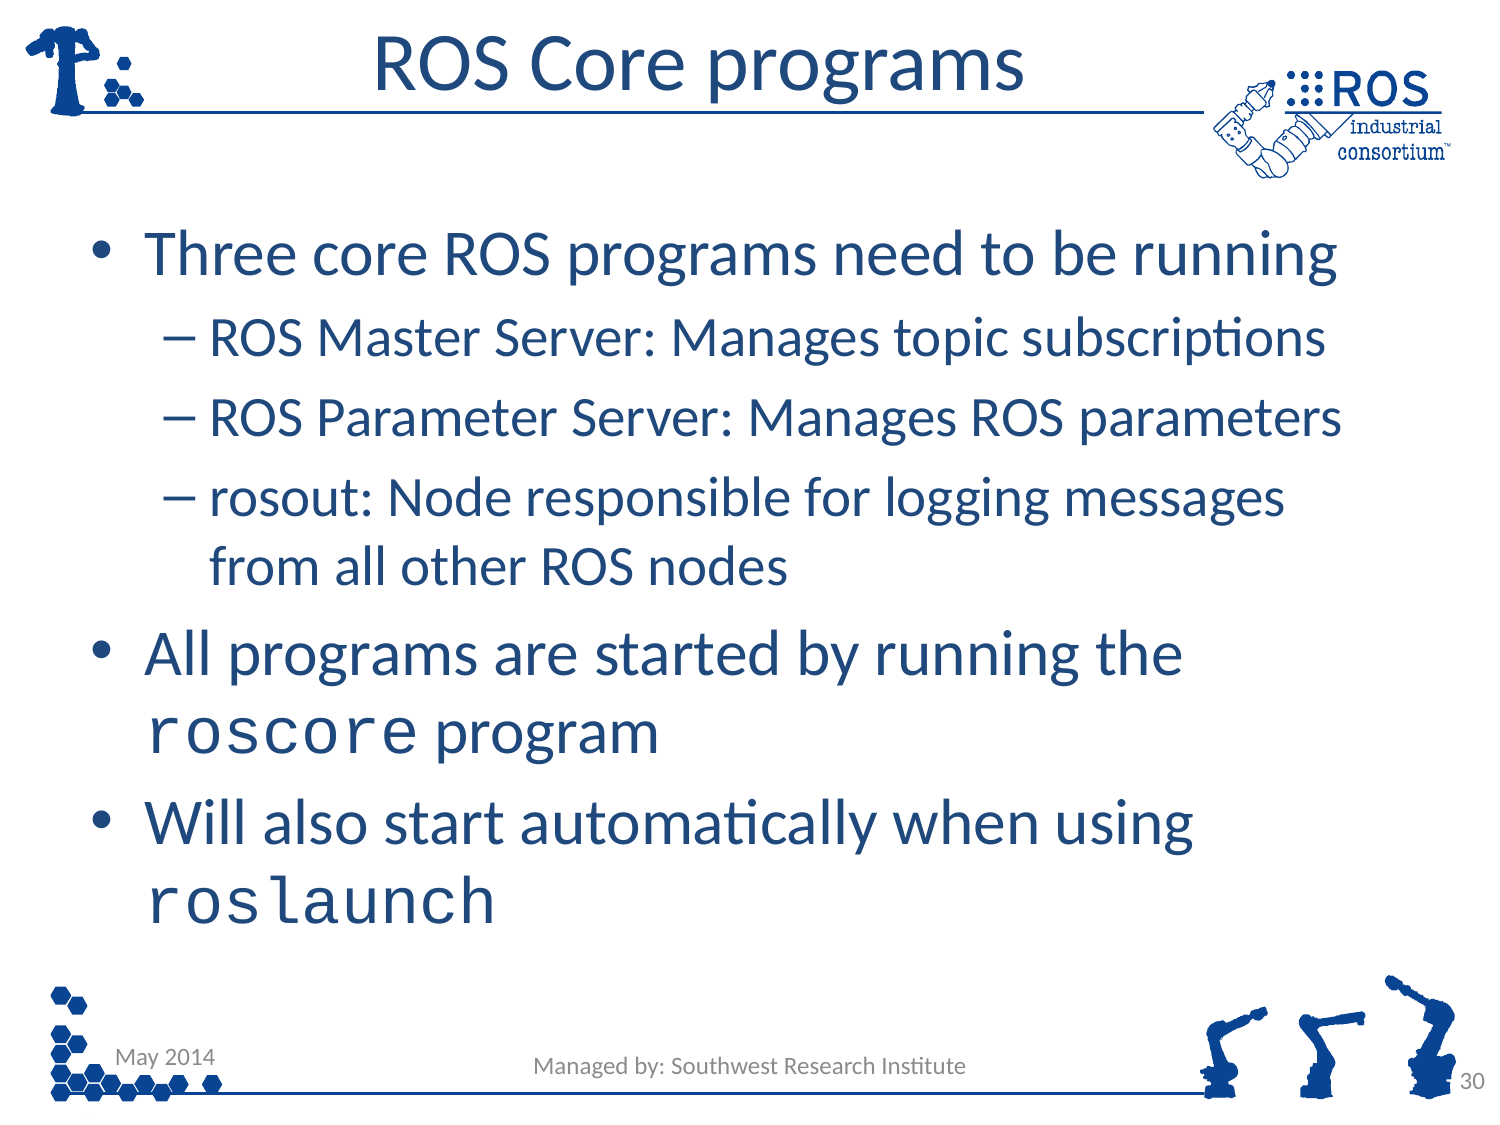

# ROS Core programs
Three core ROS programs need to be running
ROS Master Server: Manages topic subscriptions
ROS Parameter Server: Manages ROS parameters
rosout: Node responsible for logging messages from all other ROS nodes
All programs are started by running the roscore program
Will also start automatically when using roslaunch
May 2014
Managed by: Southwest Research Institute
30